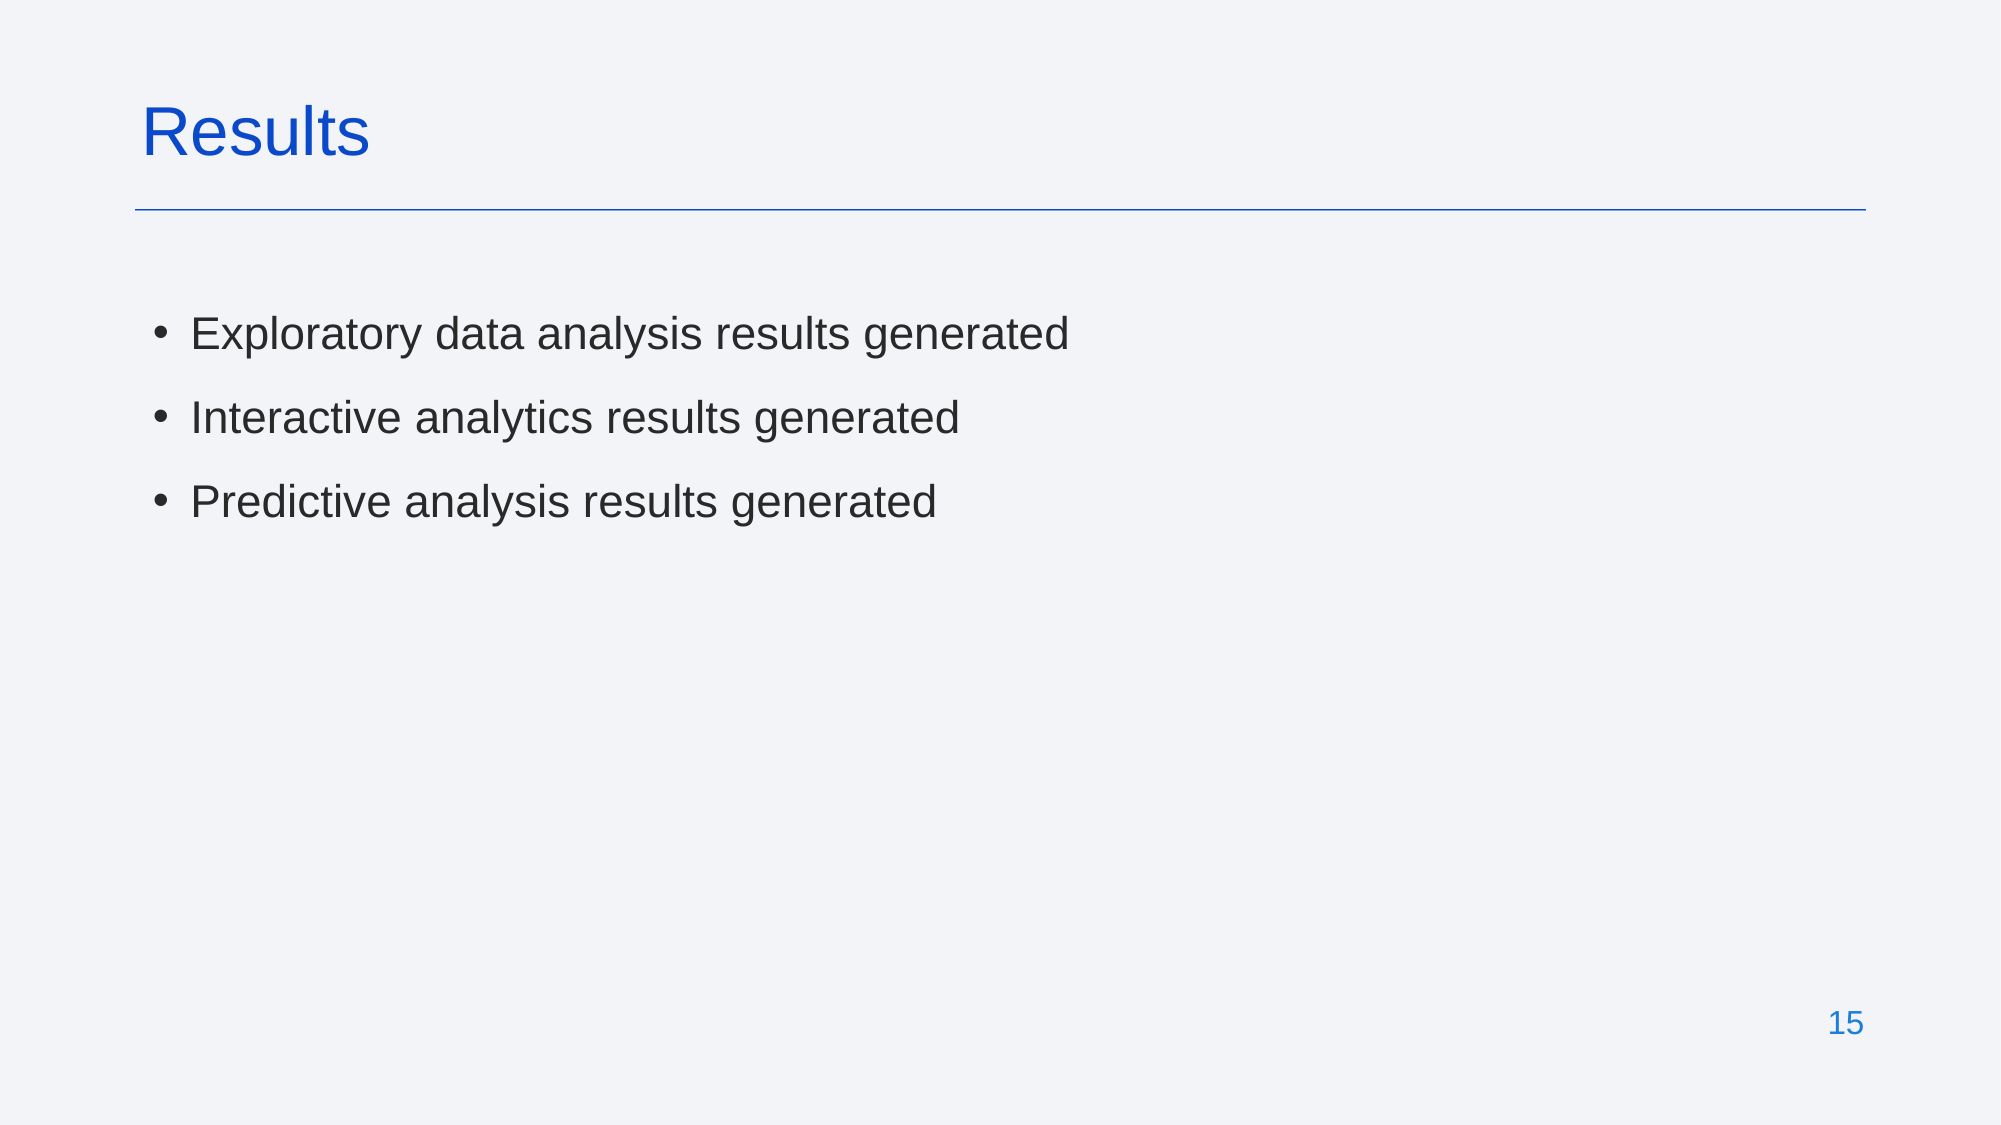

Results
Exploratory data analysis results generated
Interactive analytics results generated
Predictive analysis results generated

15